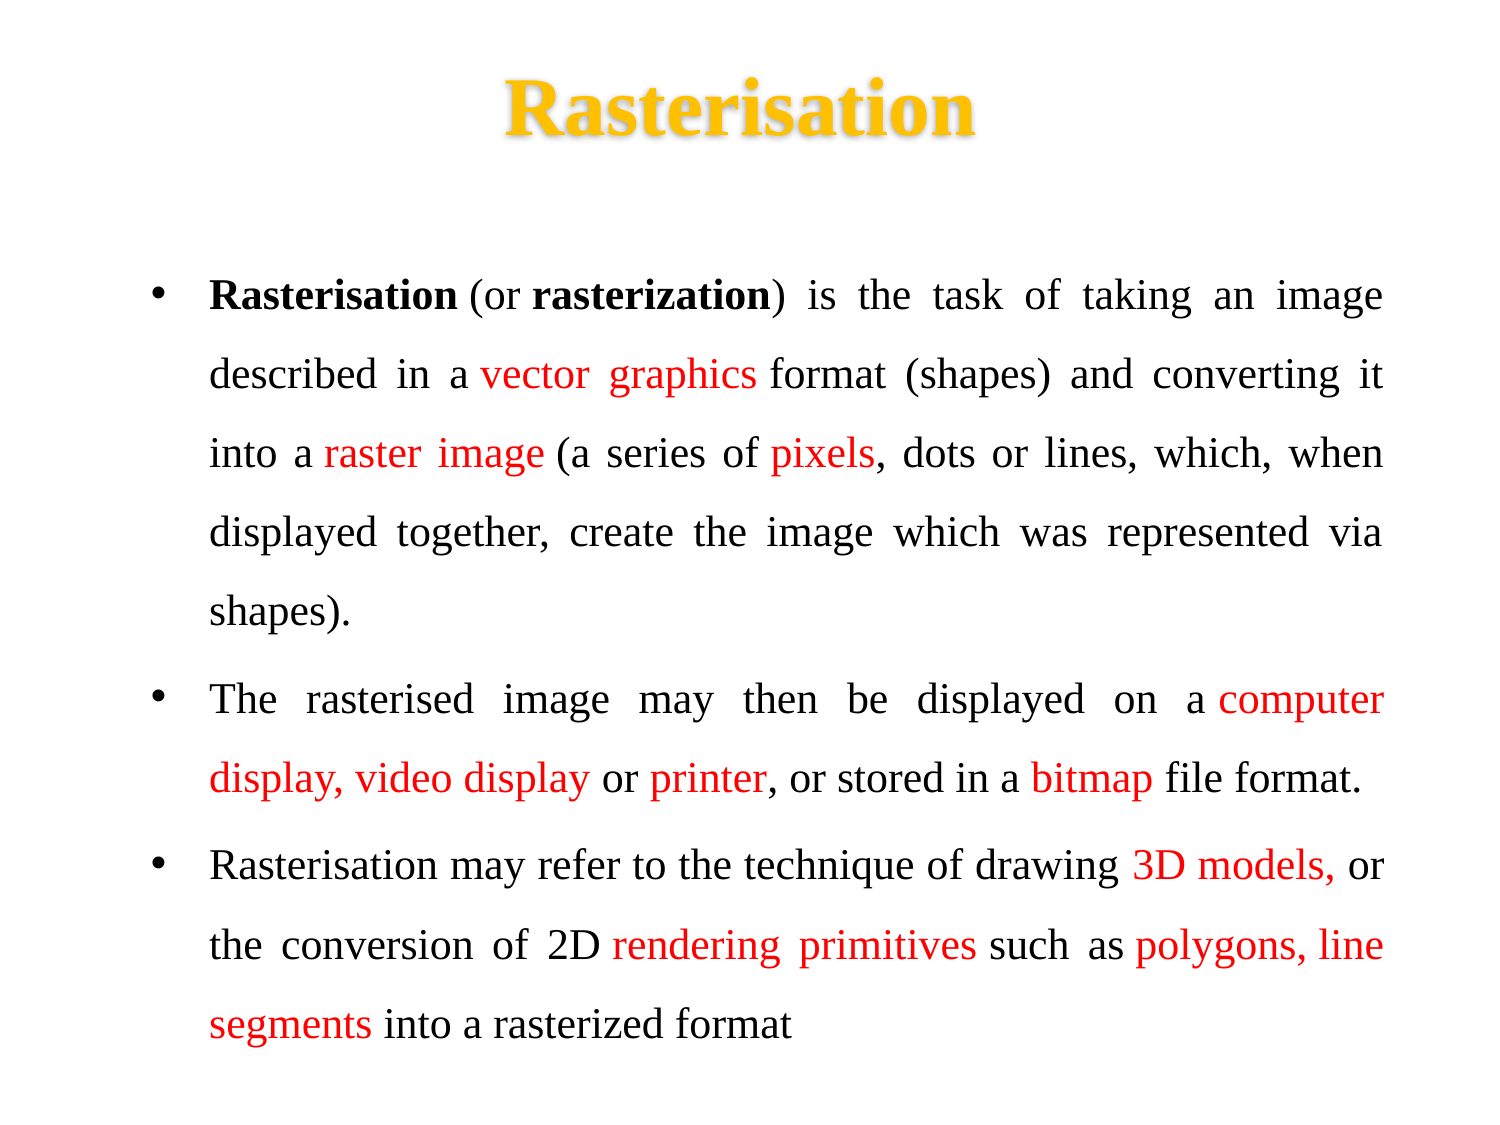

# Rasterisation
Rasterisation (or rasterization) is the task of taking an image described in a vector graphics format (shapes) and converting it into a raster image (a series of pixels, dots or lines, which, when displayed together, create the image which was represented via shapes).
The rasterised image may then be displayed on a computer display, video display or printer, or stored in a bitmap file format.
Rasterisation may refer to the technique of drawing 3D models, or the conversion of 2D rendering primitives such as polygons, line segments into a rasterized format